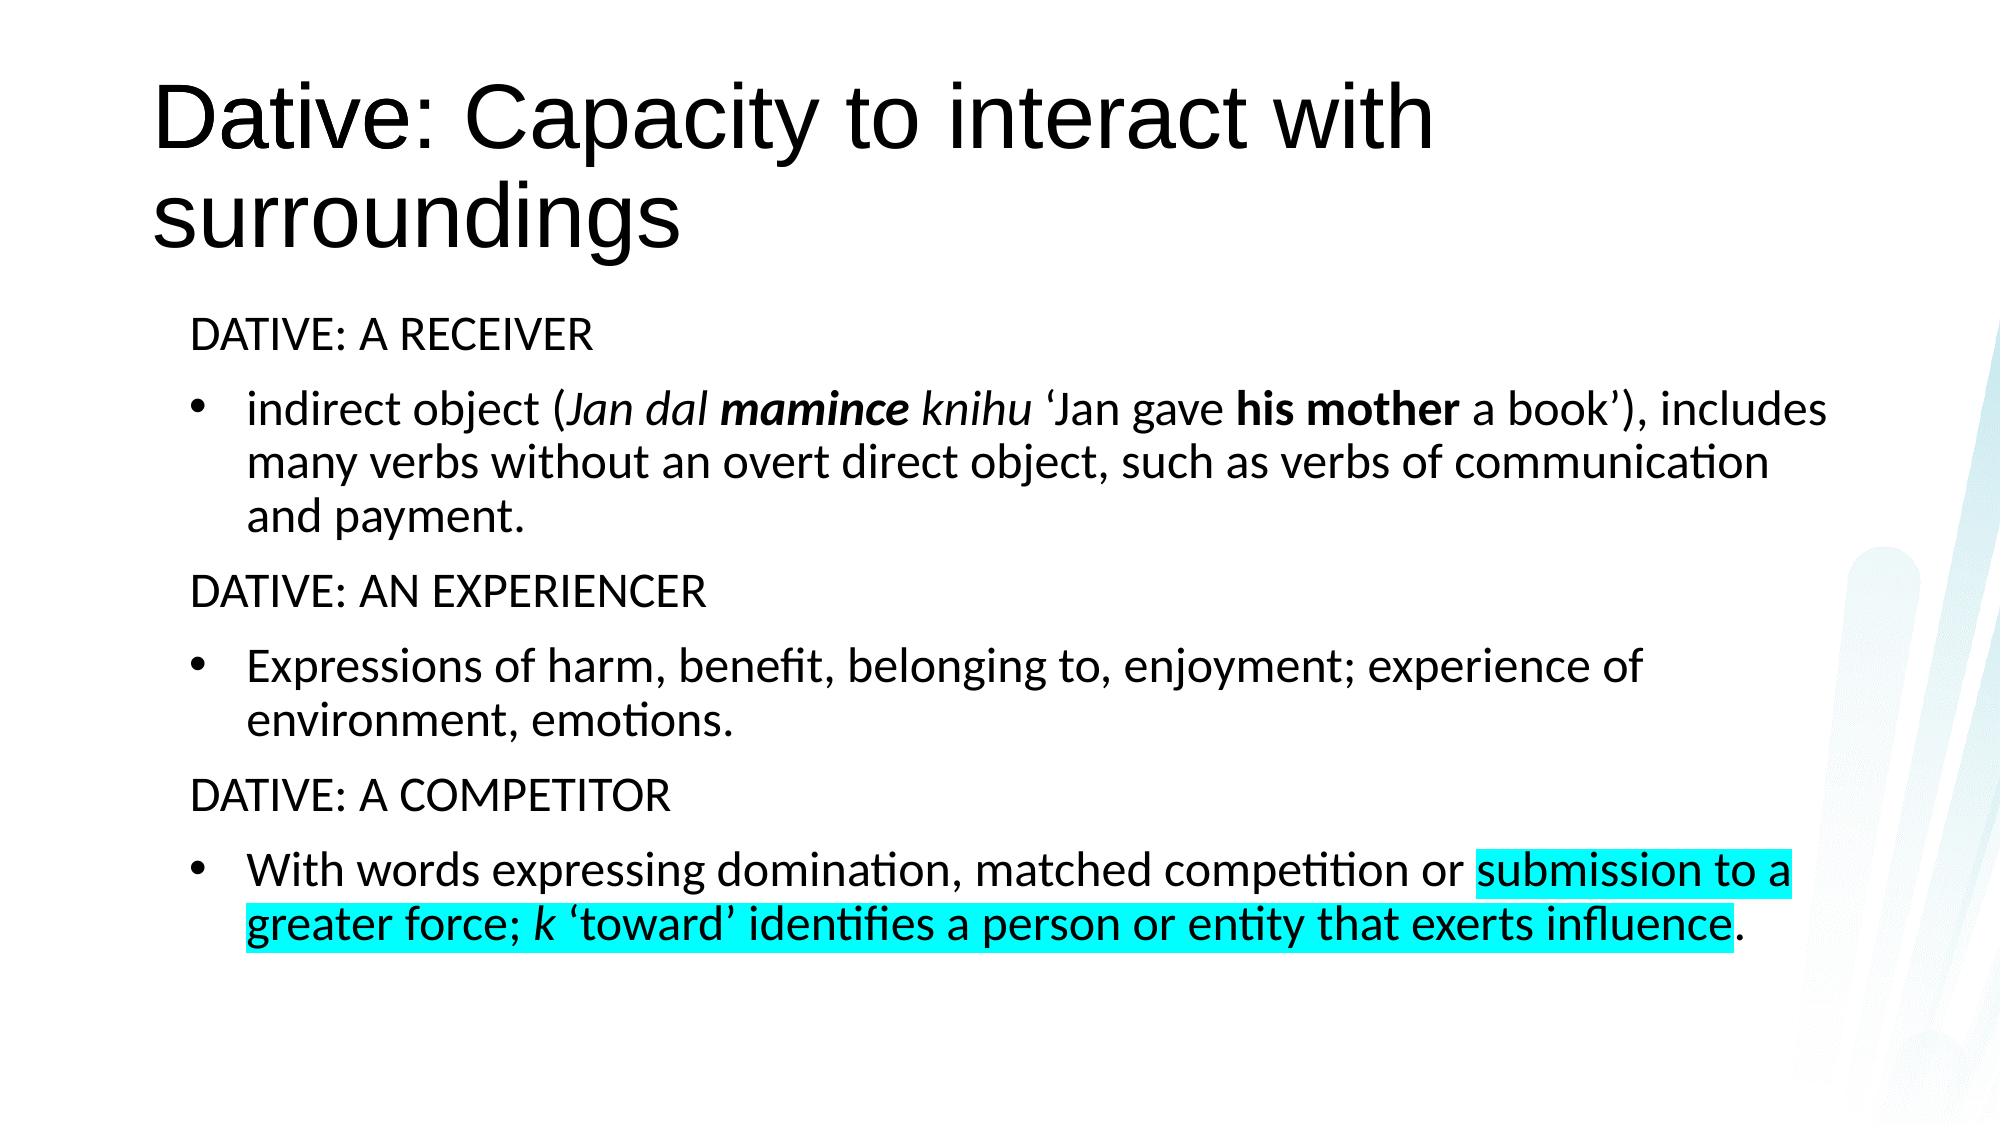

Dative
# Dative: Capacity to interact with surroundings
DATIVE: A RECEIVER
indirect object (Jan dal mamince knihu ‘Jan gave his mother a book’), includes many verbs without an overt direct object, such as verbs of communication and payment.
DATIVE: AN EXPERIENCER
Expressions of harm, benefit, belonging to, enjoyment; experience of environment, emotions.
DATIVE: A COMPETITOR
With words expressing domination, matched competition or submission to a greater force; k ‘toward’ identifies a person or entity that exerts influence.